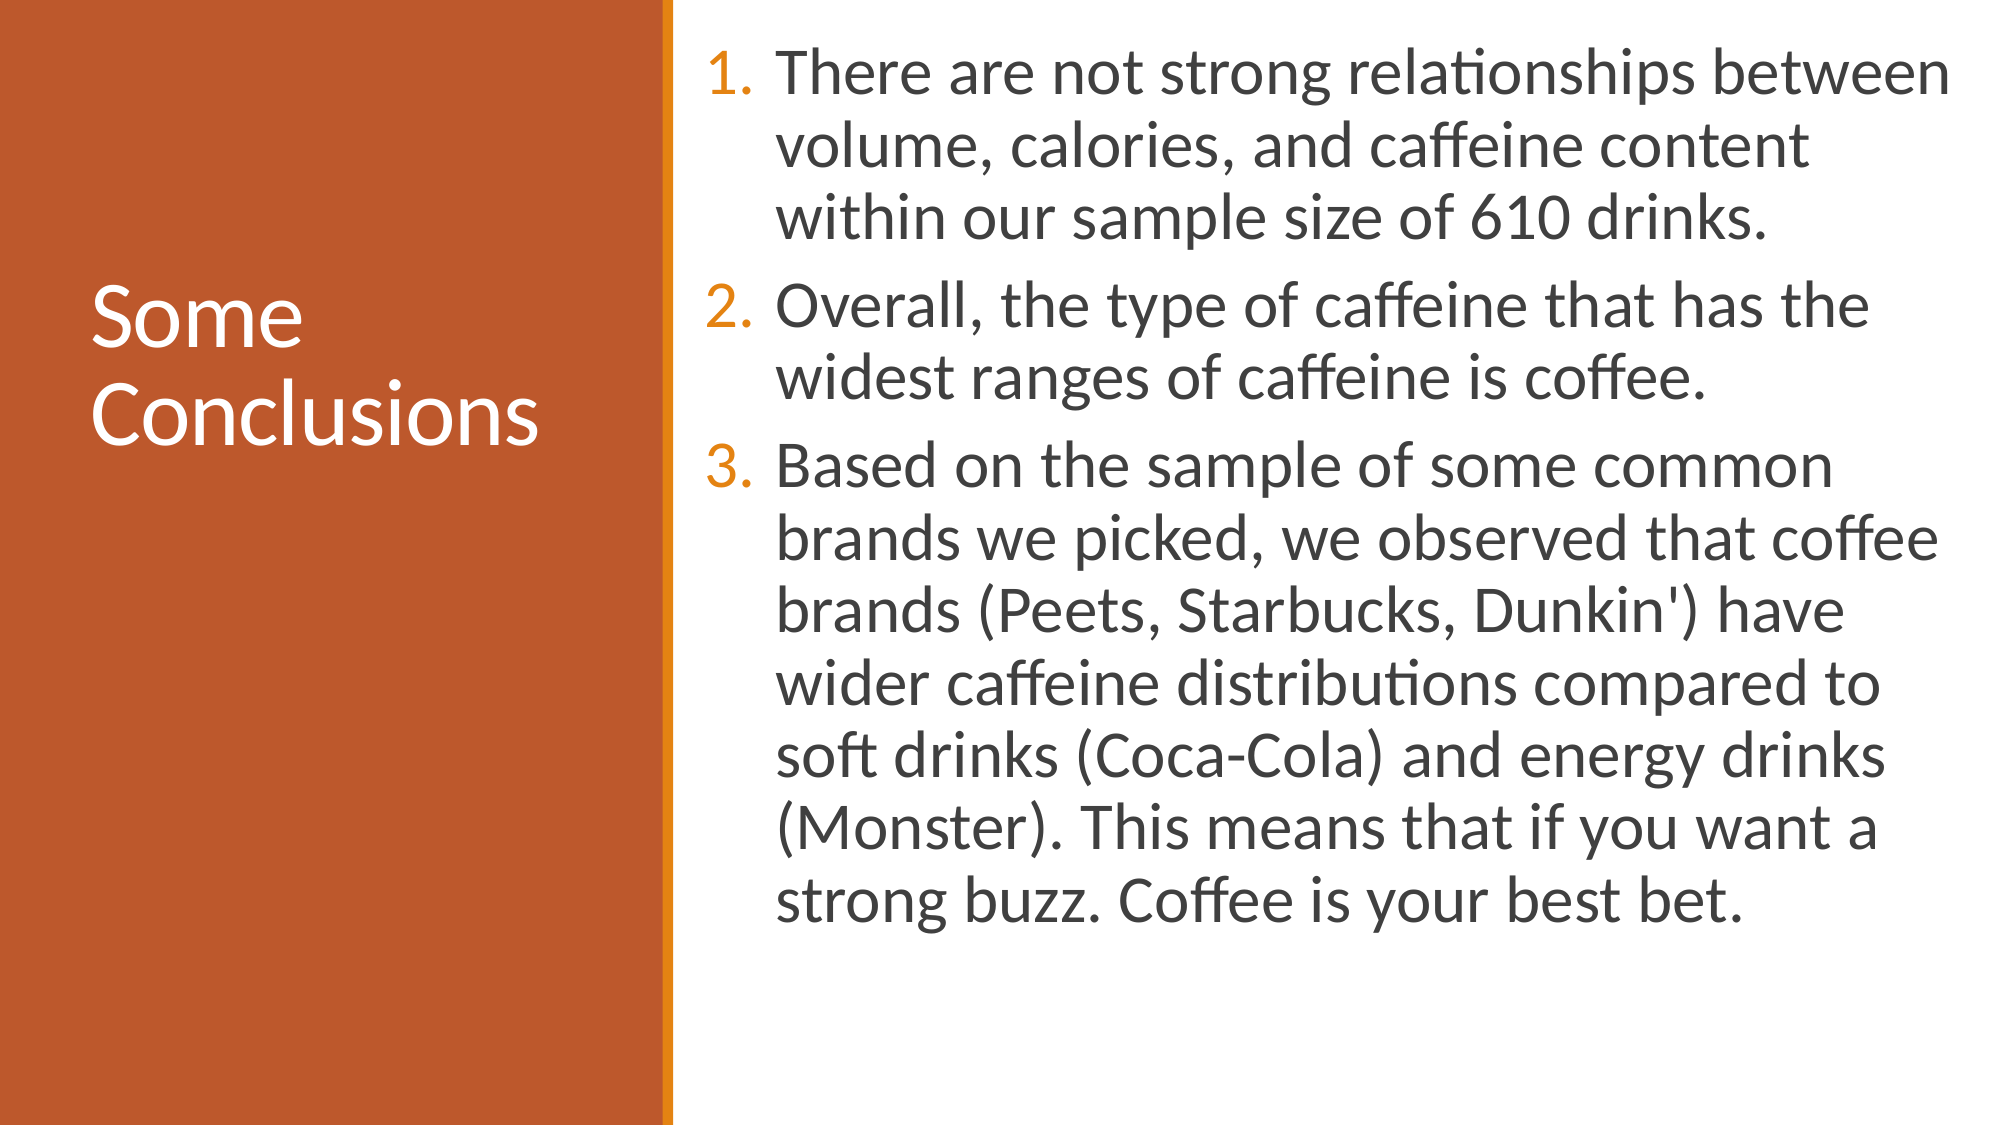

There are not strong relationships between volume, calories, and caffeine content within our sample size of 610 drinks.
Overall, the type of caffeine that has the widest ranges of caffeine is coffee.
Based on the sample of some common brands we picked, we observed that coffee brands (Peets, Starbucks, Dunkin') have  wider caffeine distributions compared to soft drinks (Coca-Cola) and energy drinks (Monster). This means that if you want a strong buzz. Coffee is your best bet.

# Some Conclusions